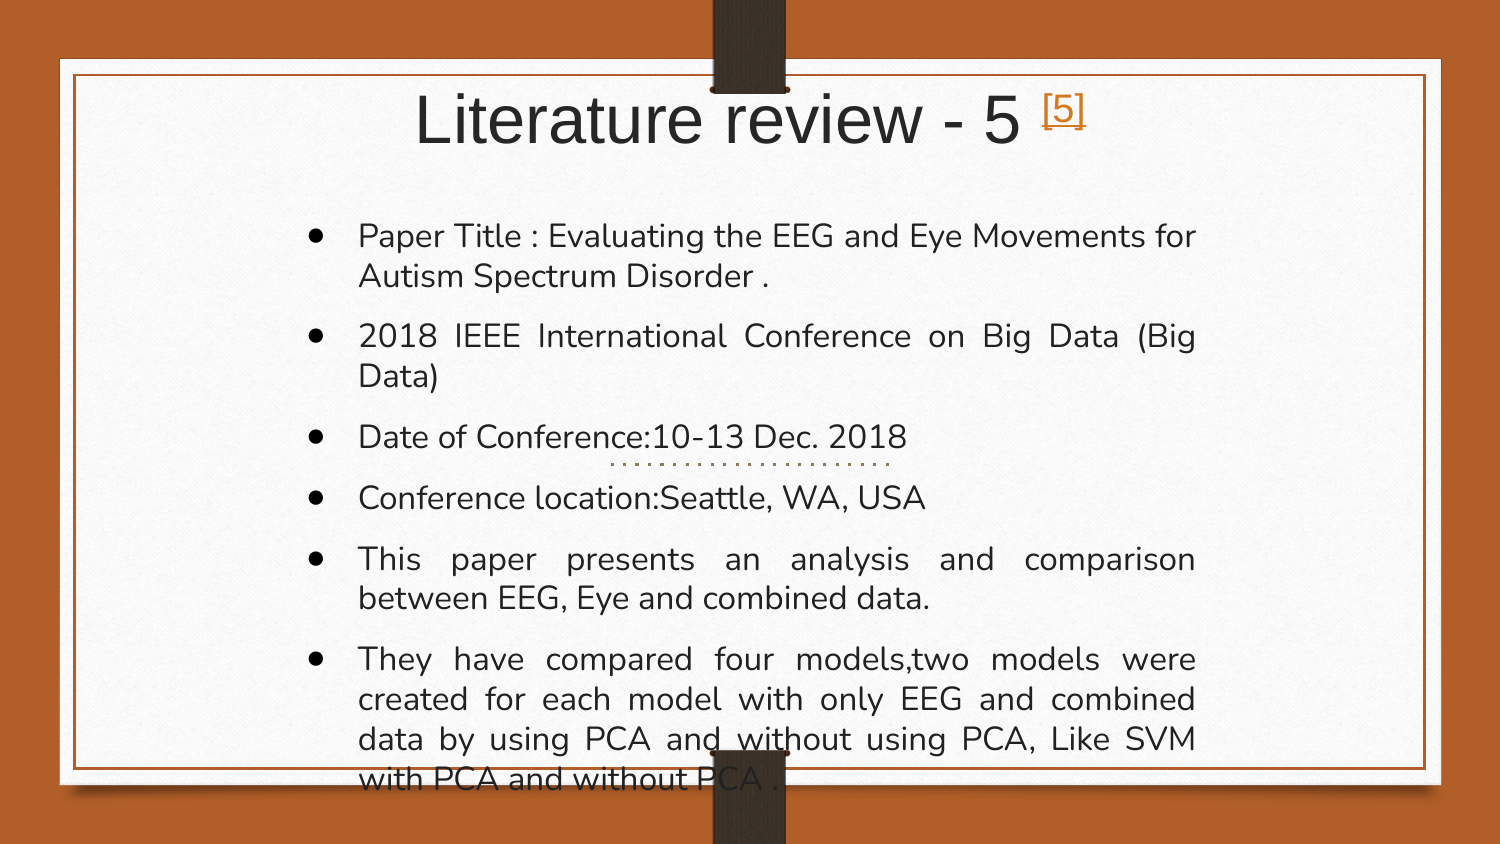

# Literature review - 5 [5]
Paper Title : Evaluating the EEG and Eye Movements for Autism Spectrum Disorder .
2018 IEEE International Conference on Big Data (Big Data)
Date of Conference:10-13 Dec. 2018
Conference location:Seattle, WA, USA
This paper presents an analysis and comparison between EEG, Eye and combined data.
They have compared four models,two models were created for each model with only EEG and combined data by using PCA and without using PCA, Like SVM with PCA and without PCA .